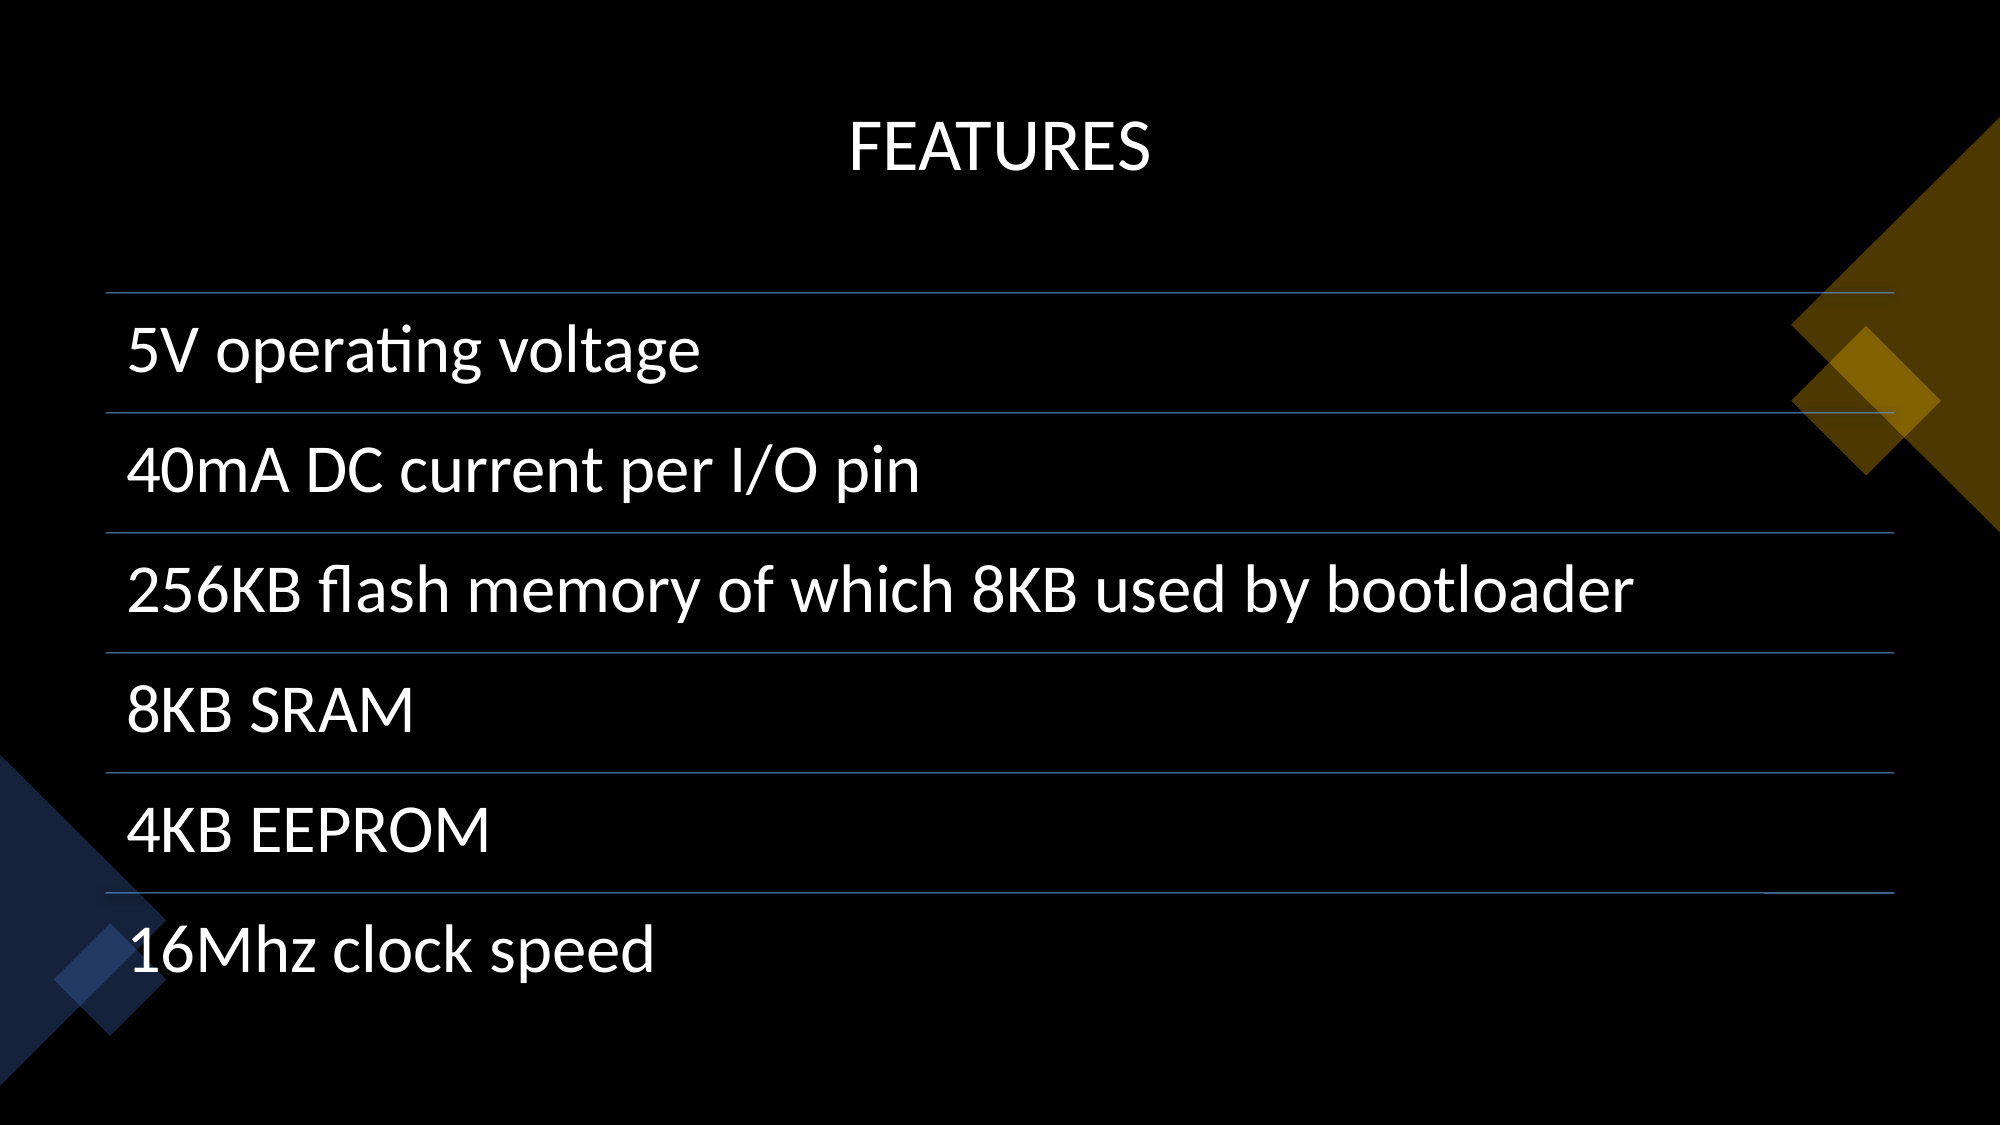

# FEATURES

5V operating voltage
40mA DC current per I/O pin
256KB flash memory of which 8KB used by bootloader
8KB SRAM
4KB EEPROM
16Mhz clock speed